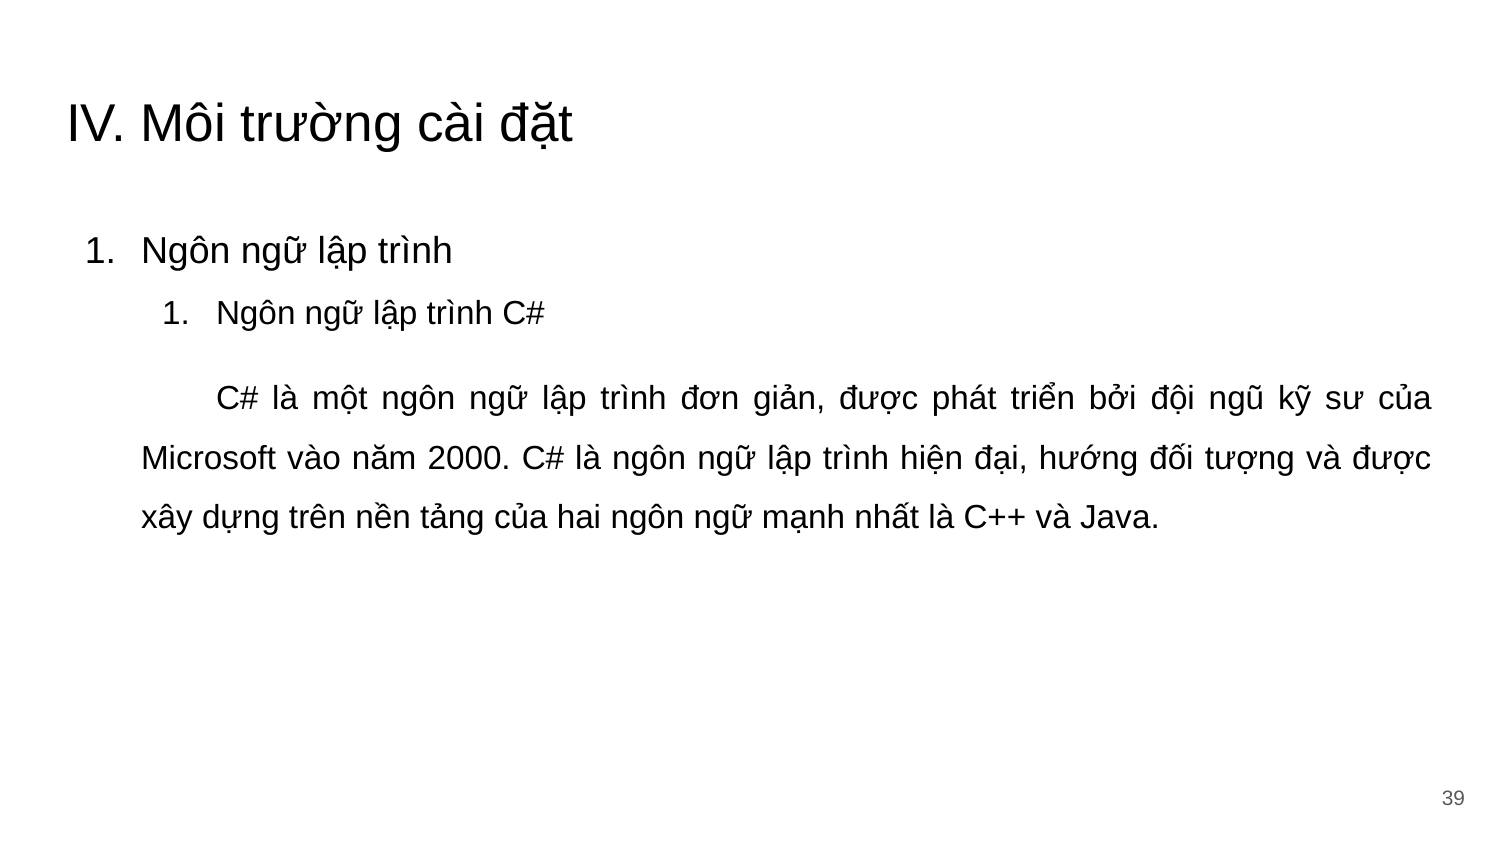

# IV. Môi trường cài đặt
Ngôn ngữ lập trình
Ngôn ngữ lập trình C#
C# là một ngôn ngữ lập trình đơn giản, được phát triển bởi đội ngũ kỹ sư của Microsoft vào năm 2000. C# là ngôn ngữ lập trình hiện đại, hướng đối tượng và được xây dựng trên nền tảng của hai ngôn ngữ mạnh nhất là C++ và Java.
39